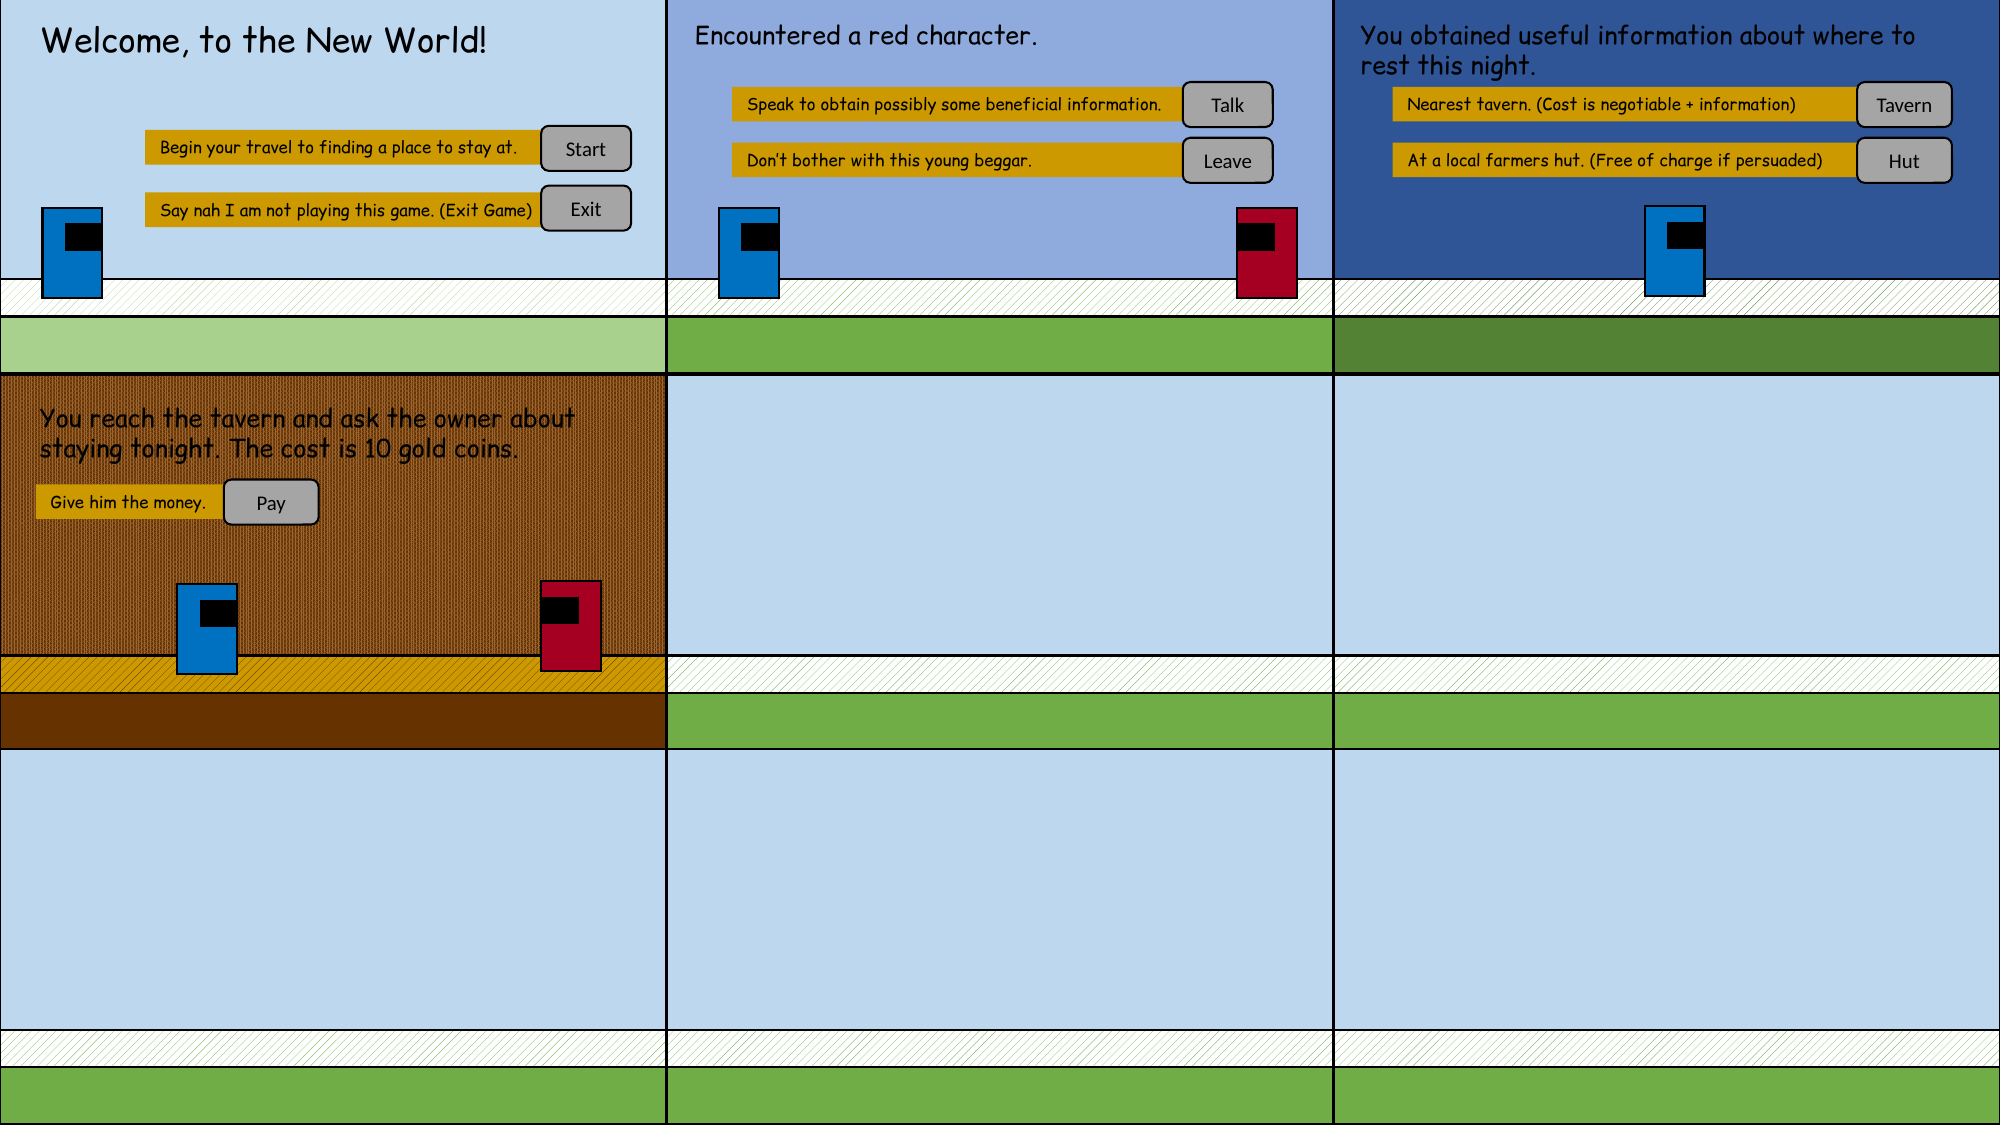

Welcome, to the New World!
Encountered a red character.
You obtained useful information about where to rest this night.
Talk
Speak to obtain possibly some beneficial information.
Tavern
Nearest tavern. (Cost is negotiable + information)
Start
Begin your travel to finding a place to stay at.
Leave
Don’t bother with this young beggar.
Hut
At a local farmers hut. (Free of charge if persuaded)
Exit
Say nah I am not playing this game. (Exit Game)

You reach the tavern and ask the owner about staying tonight. The cost is 10 gold coins.
Pay
Give him the money.